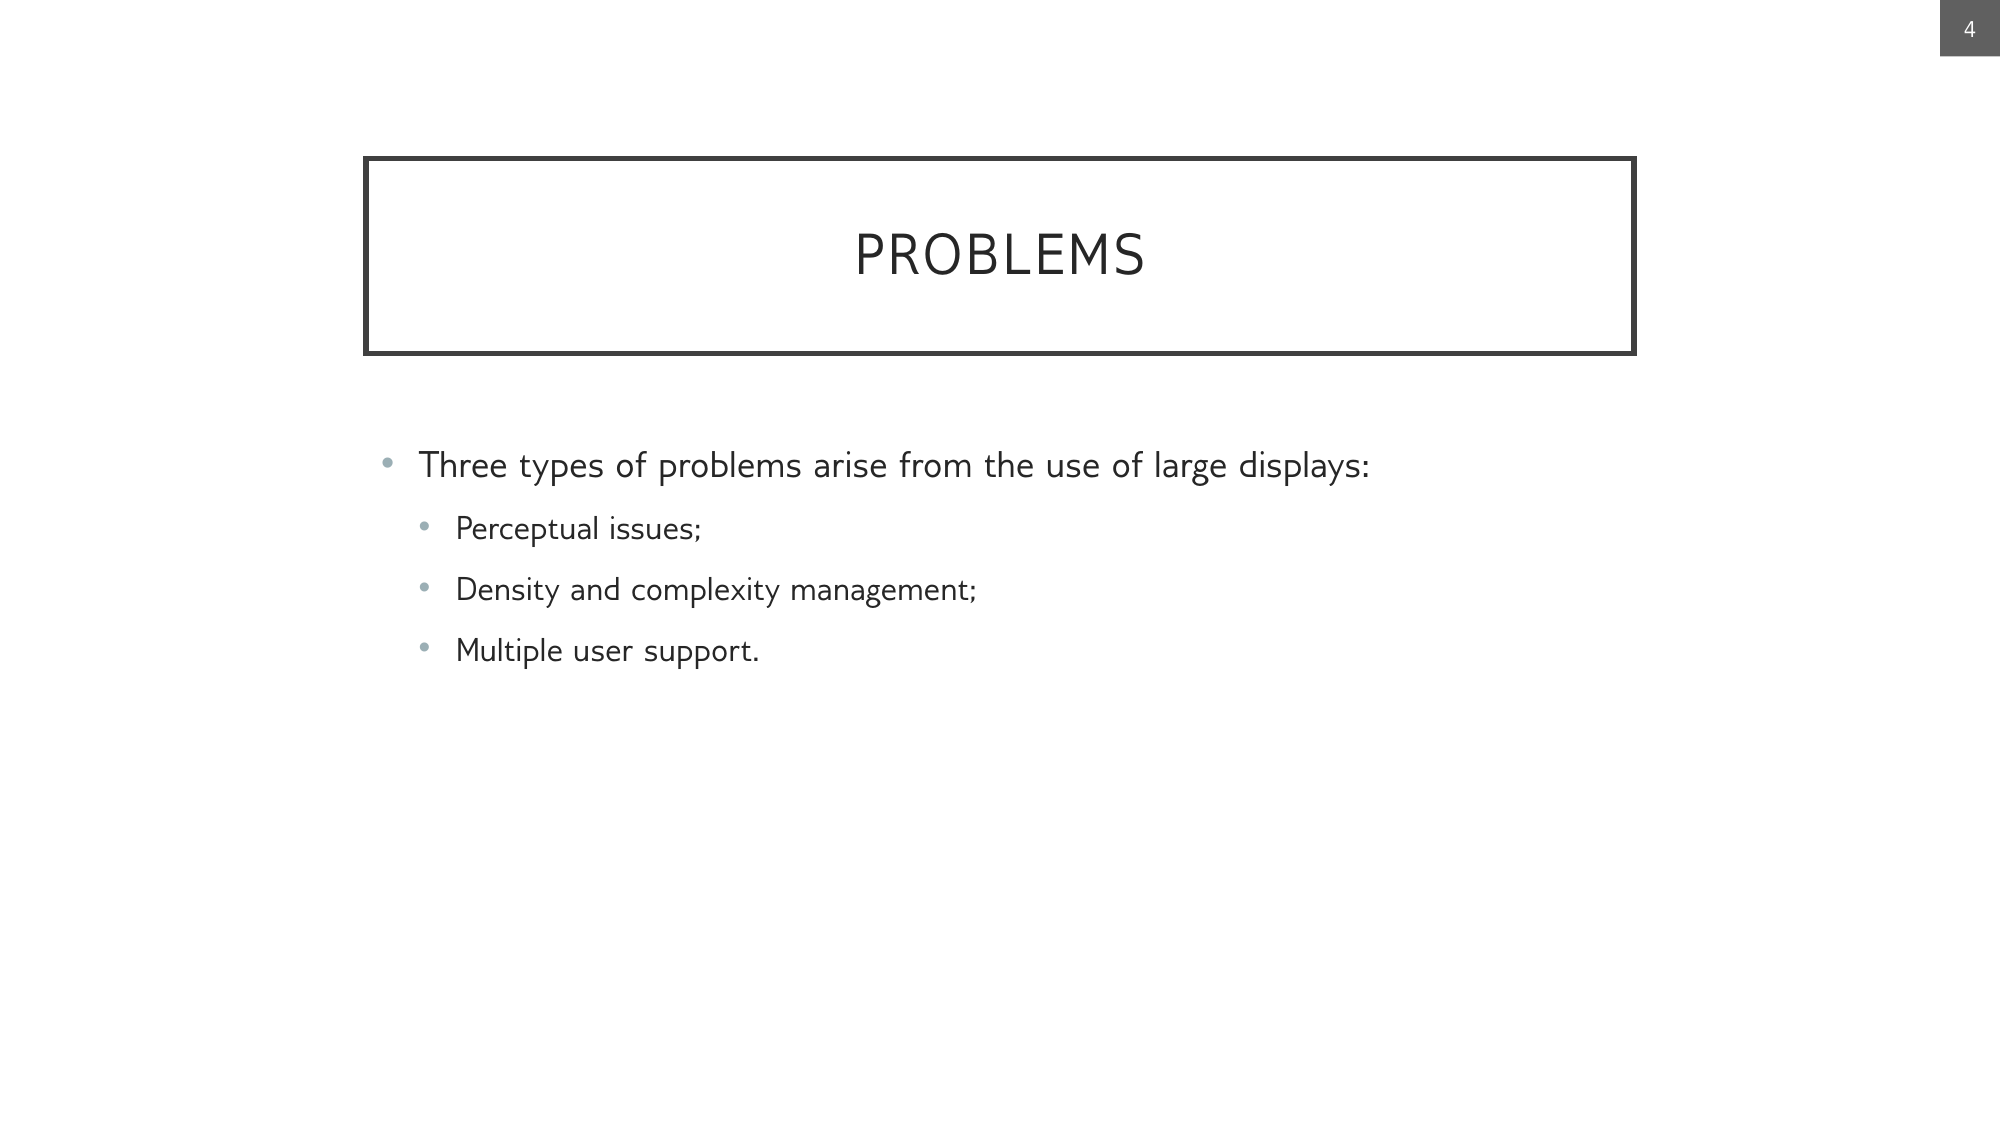

4
# problems
Three types of problems arise from the use of large displays:
Perceptual issues;
Density and complexity management;
Multiple user support.